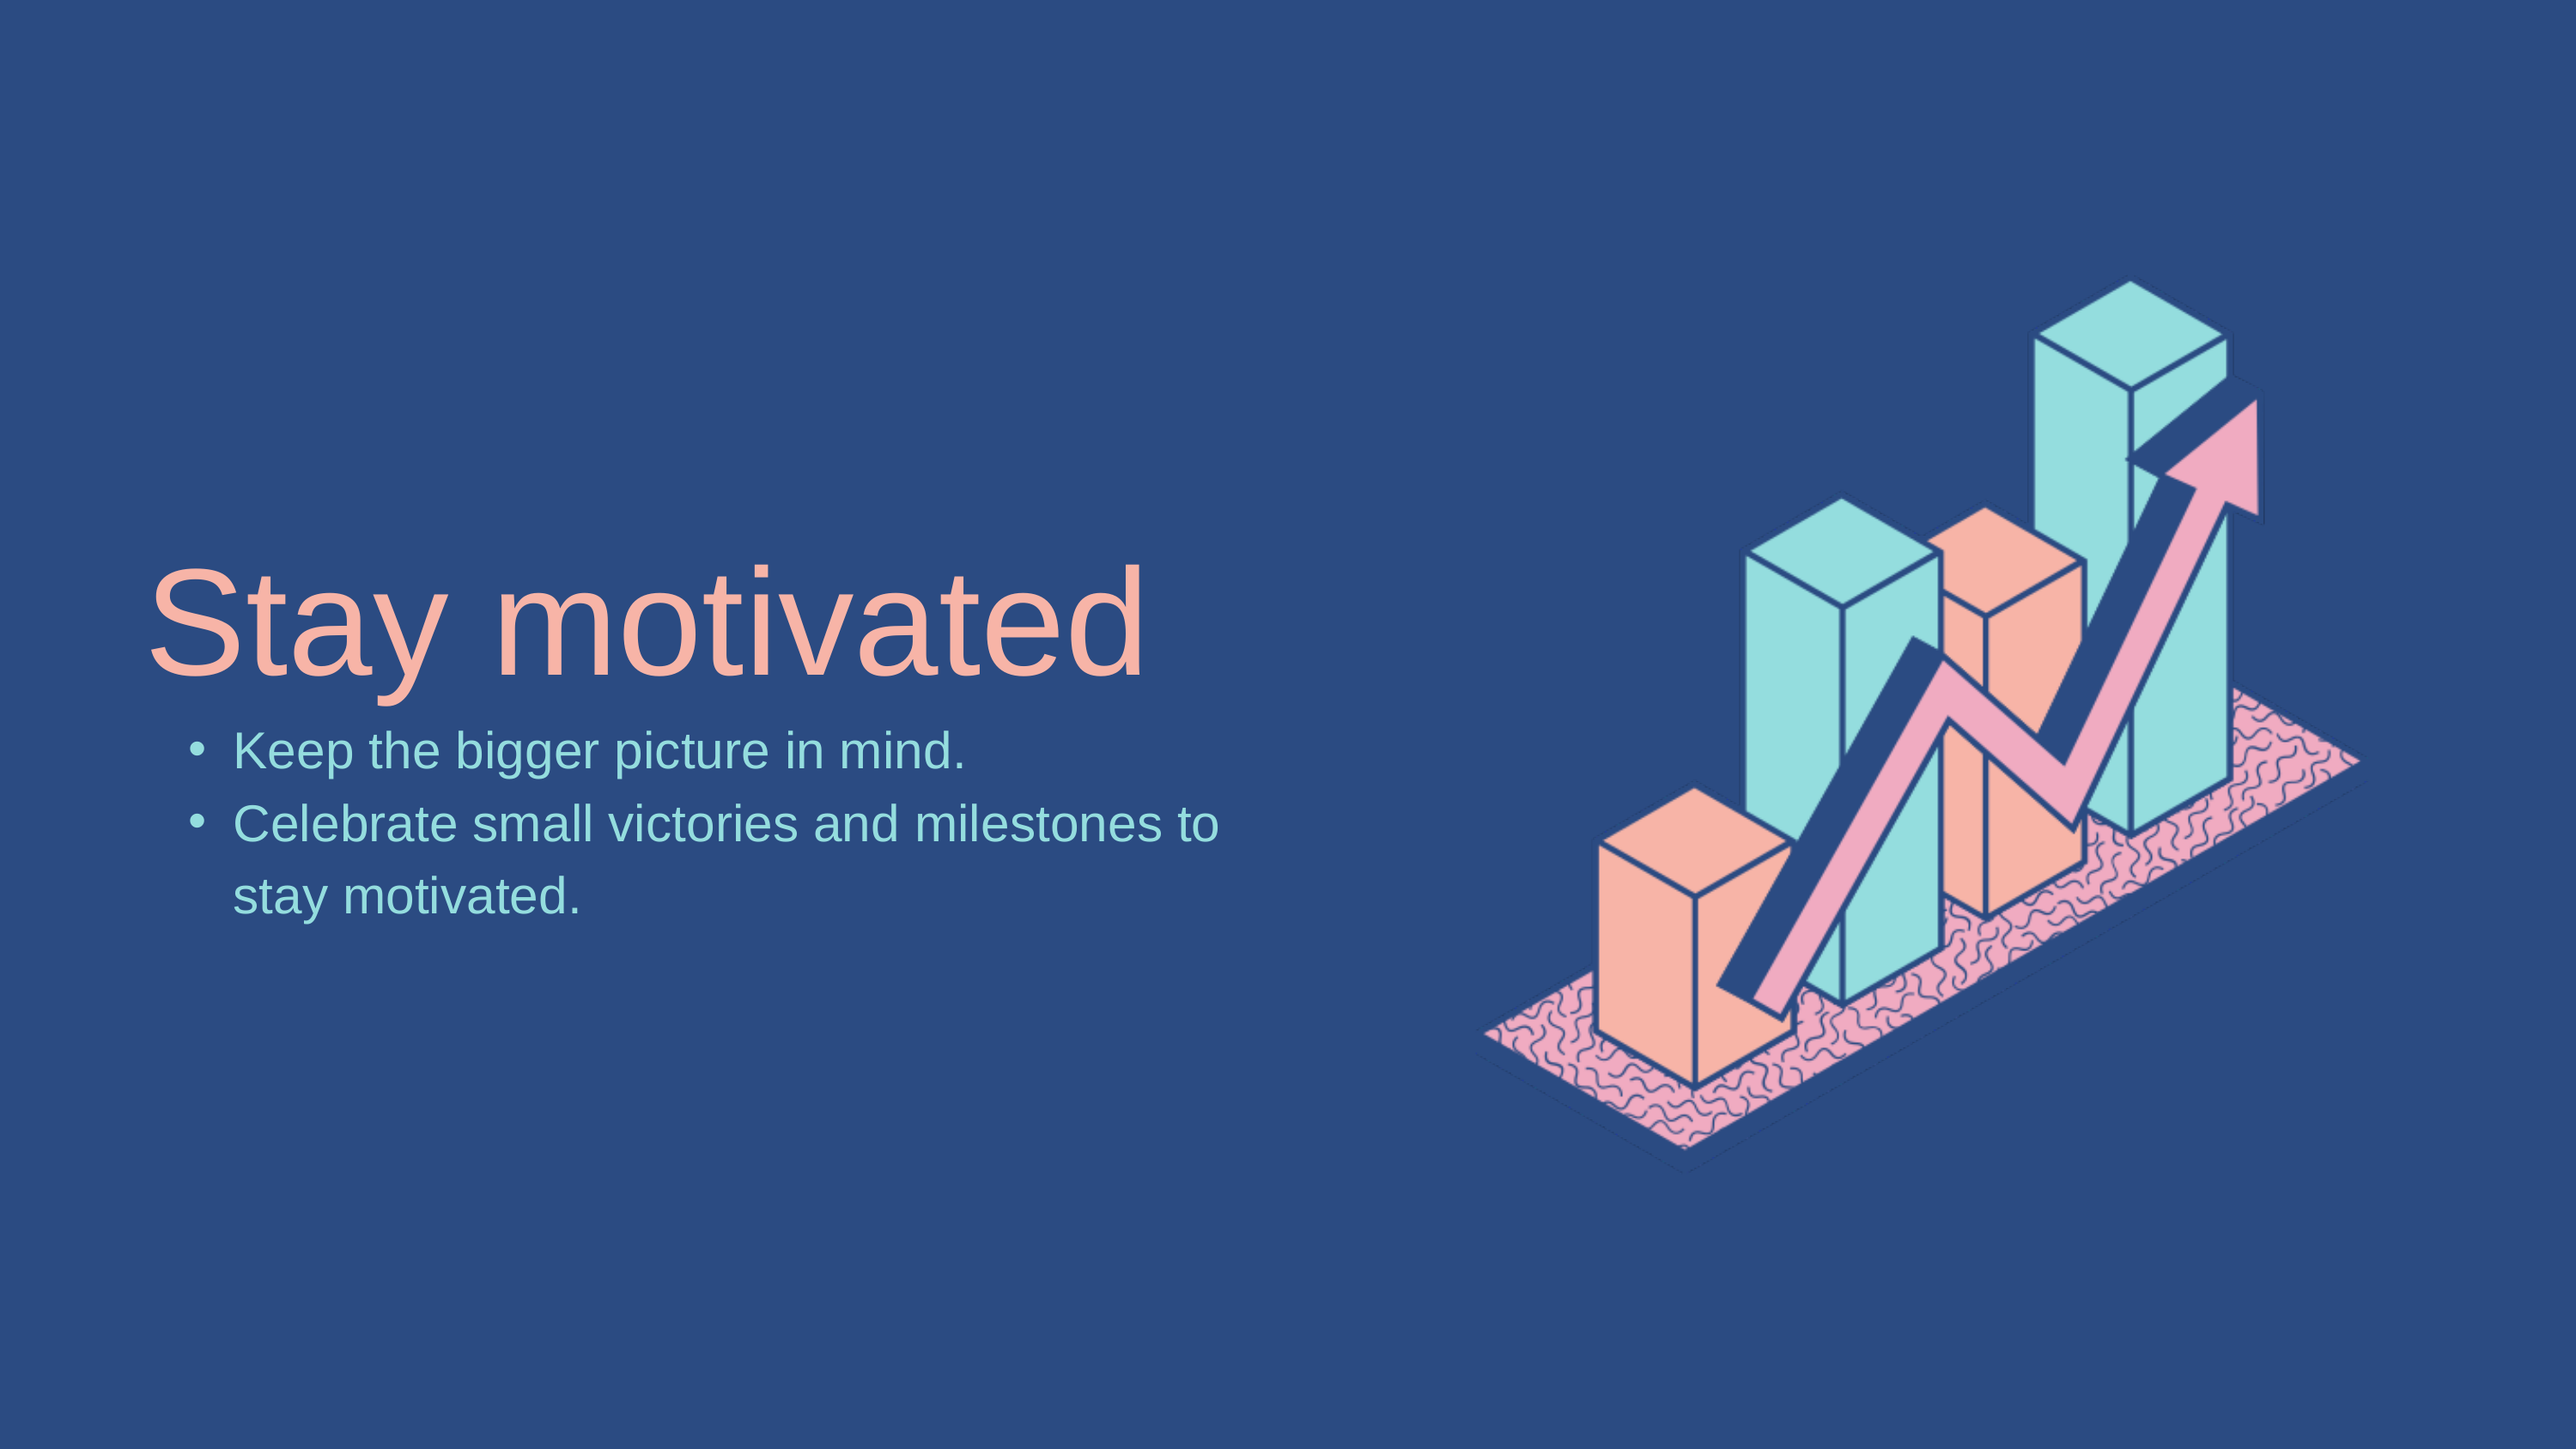

Stay motivated
Keep the bigger picture in mind.
Celebrate small victories and milestones to stay motivated.